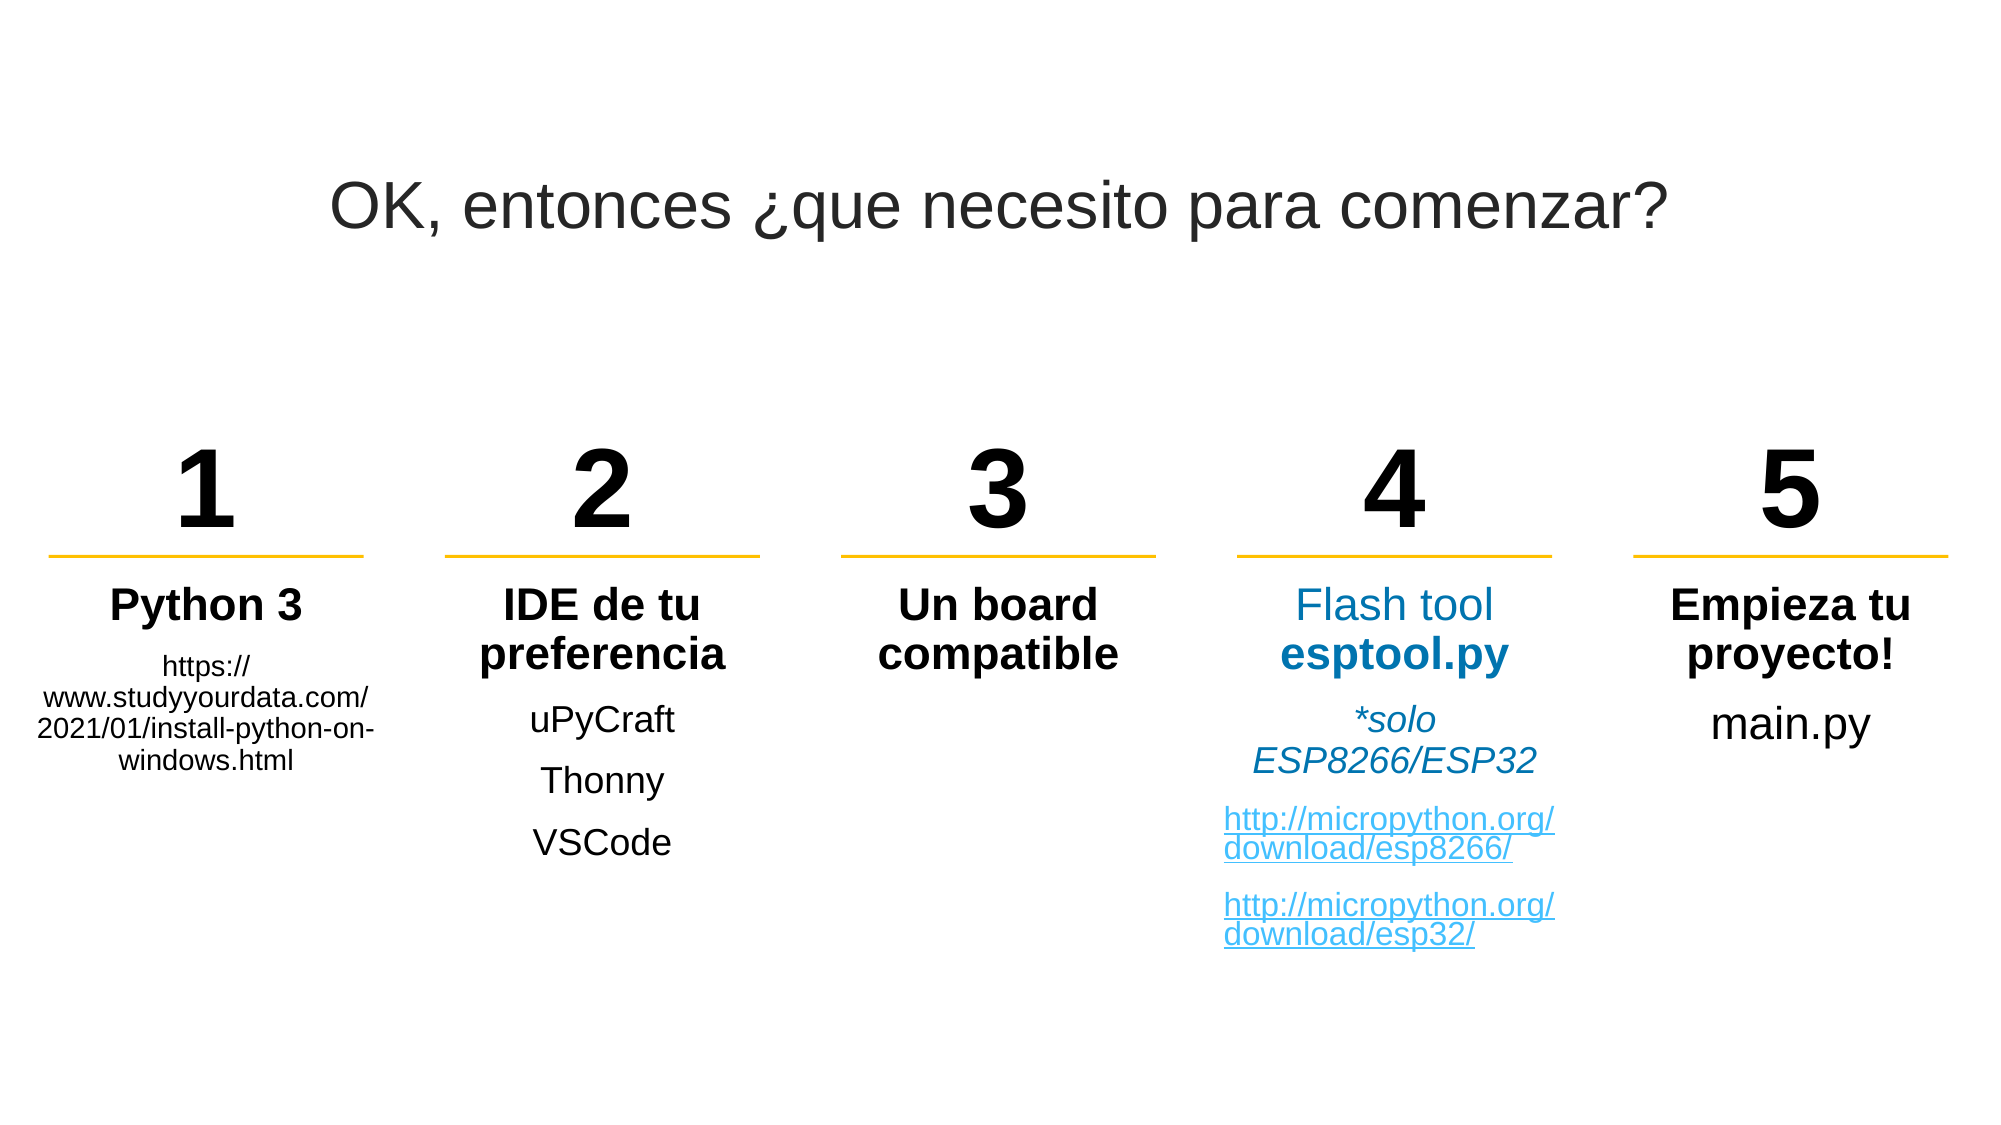

OK, entonces ¿que necesito para comenzar?
1
2
3
4
5
Python 3
https://www.studyyourdata.com/2021/01/install-python-on-windows.html
IDE de tu preferencia
uPyCraft
Thonny
VSCode
Un board compatible
Flash tool esptool.py
*solo ESP8266/ESP32
http://micropython.org/download/esp8266/
http://micropython.org/download/esp32/

Empieza tu proyecto!
main.py